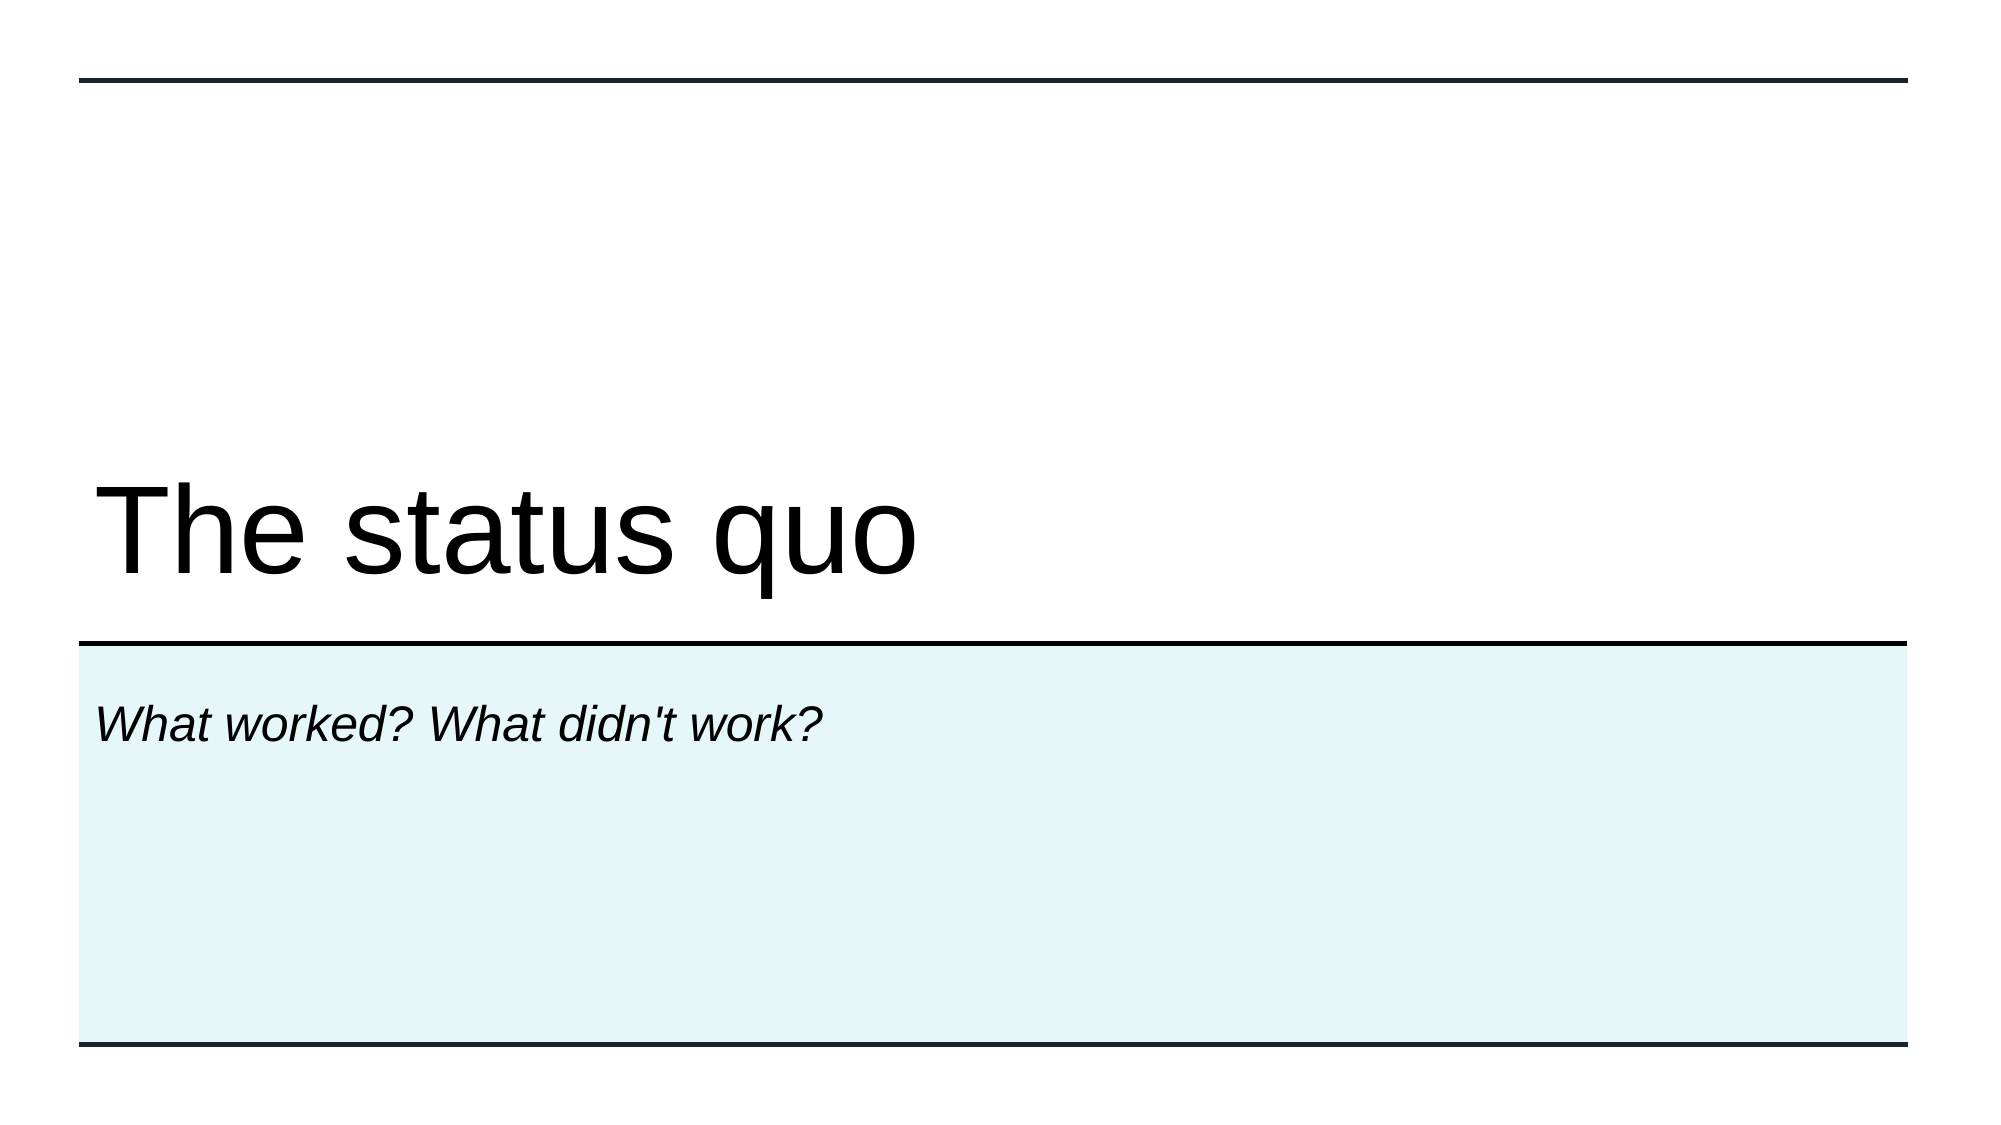

# The status quo
What worked? What didn't work?